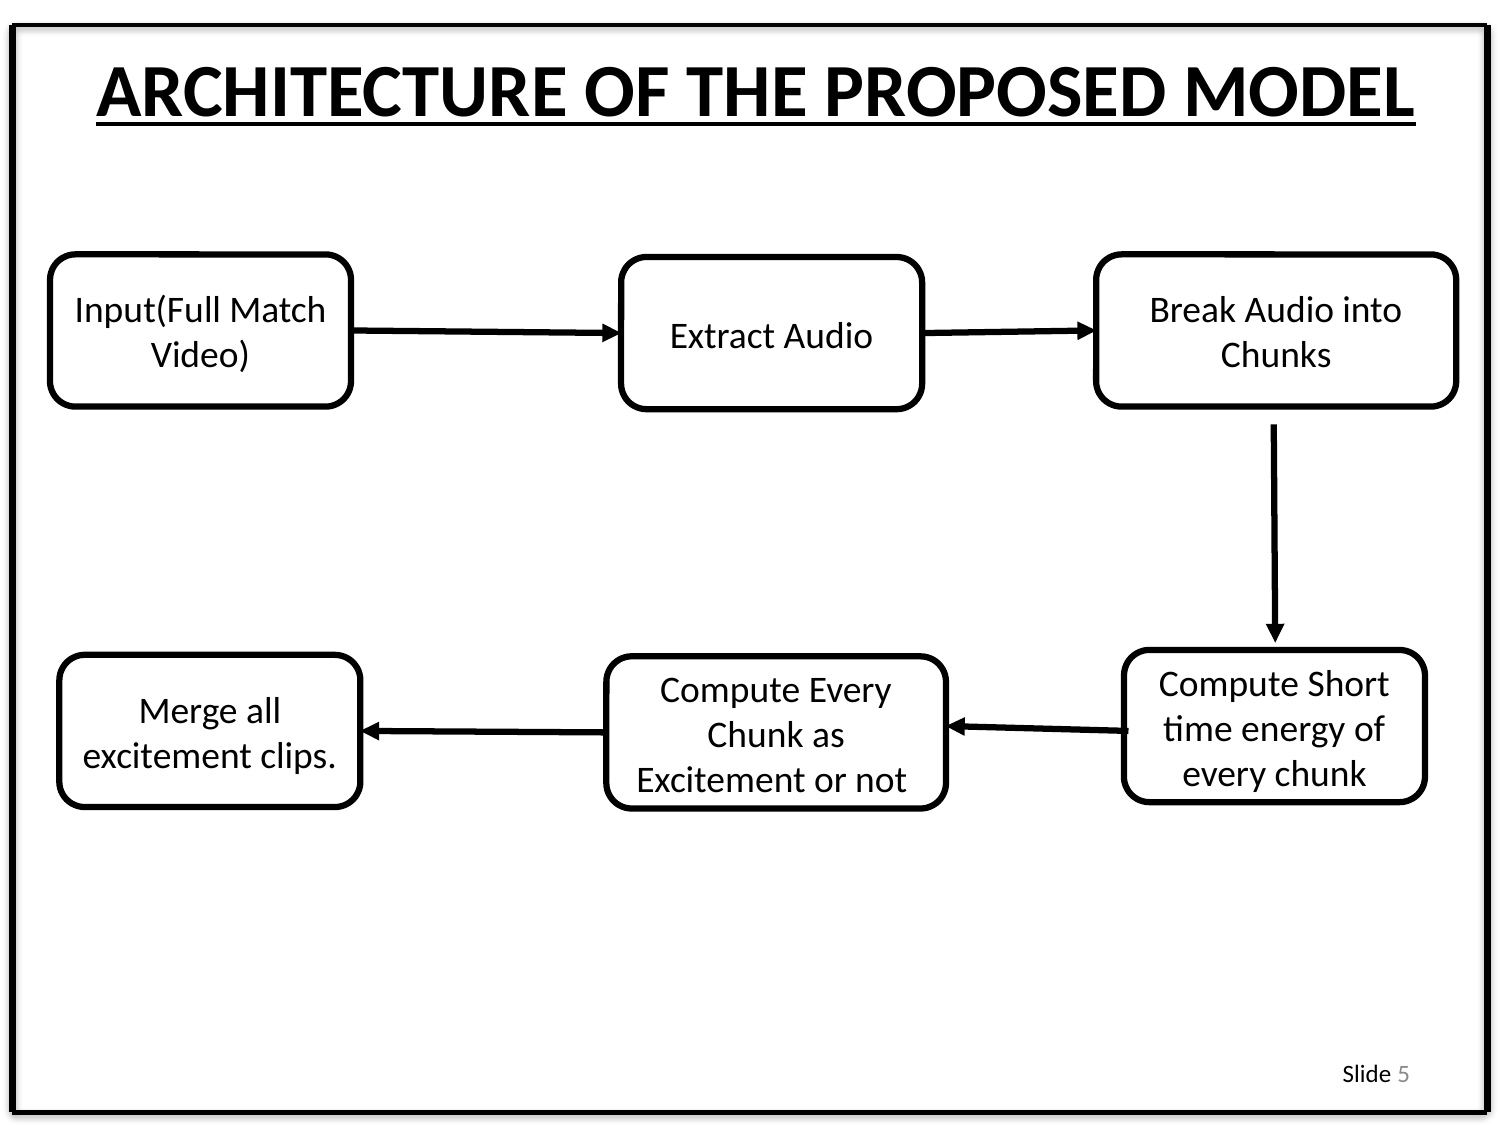

ARCHITECTURE OF THE PROPOSED MODEL
Input(Full Match Video)
Break Audio into Chunks
Extract Audio
Compute Short time energy of every chunk
Merge all excitement clips.
Compute Every Chunk as Excitement or not
Slide 5